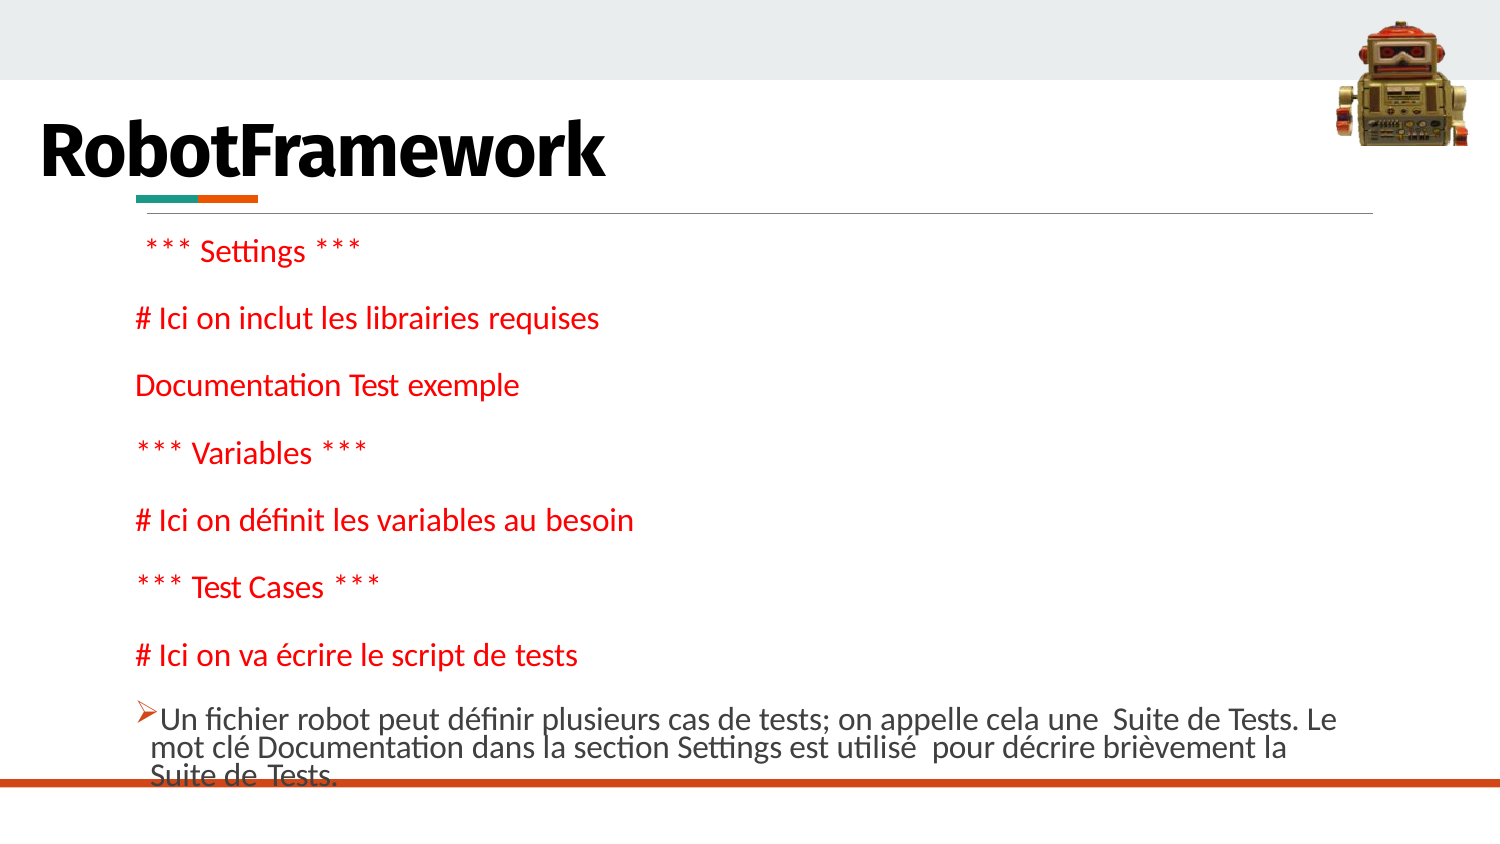

RobotFramework
# RobotFramework
*** Settings ***
# Ici on inclut les librairies requises
Documentation Test exemple
*** Variables ***
# Ici on définit les variables au besoin
*** Test Cases ***
# Ici on va écrire le script de tests

Un fichier robot peut définir plusieurs cas de tests; on appelle cela une  Suite de Tests. Le mot clé Documentation dans la section Settings est utilisé  pour décrire brièvement la Suite de Tests.